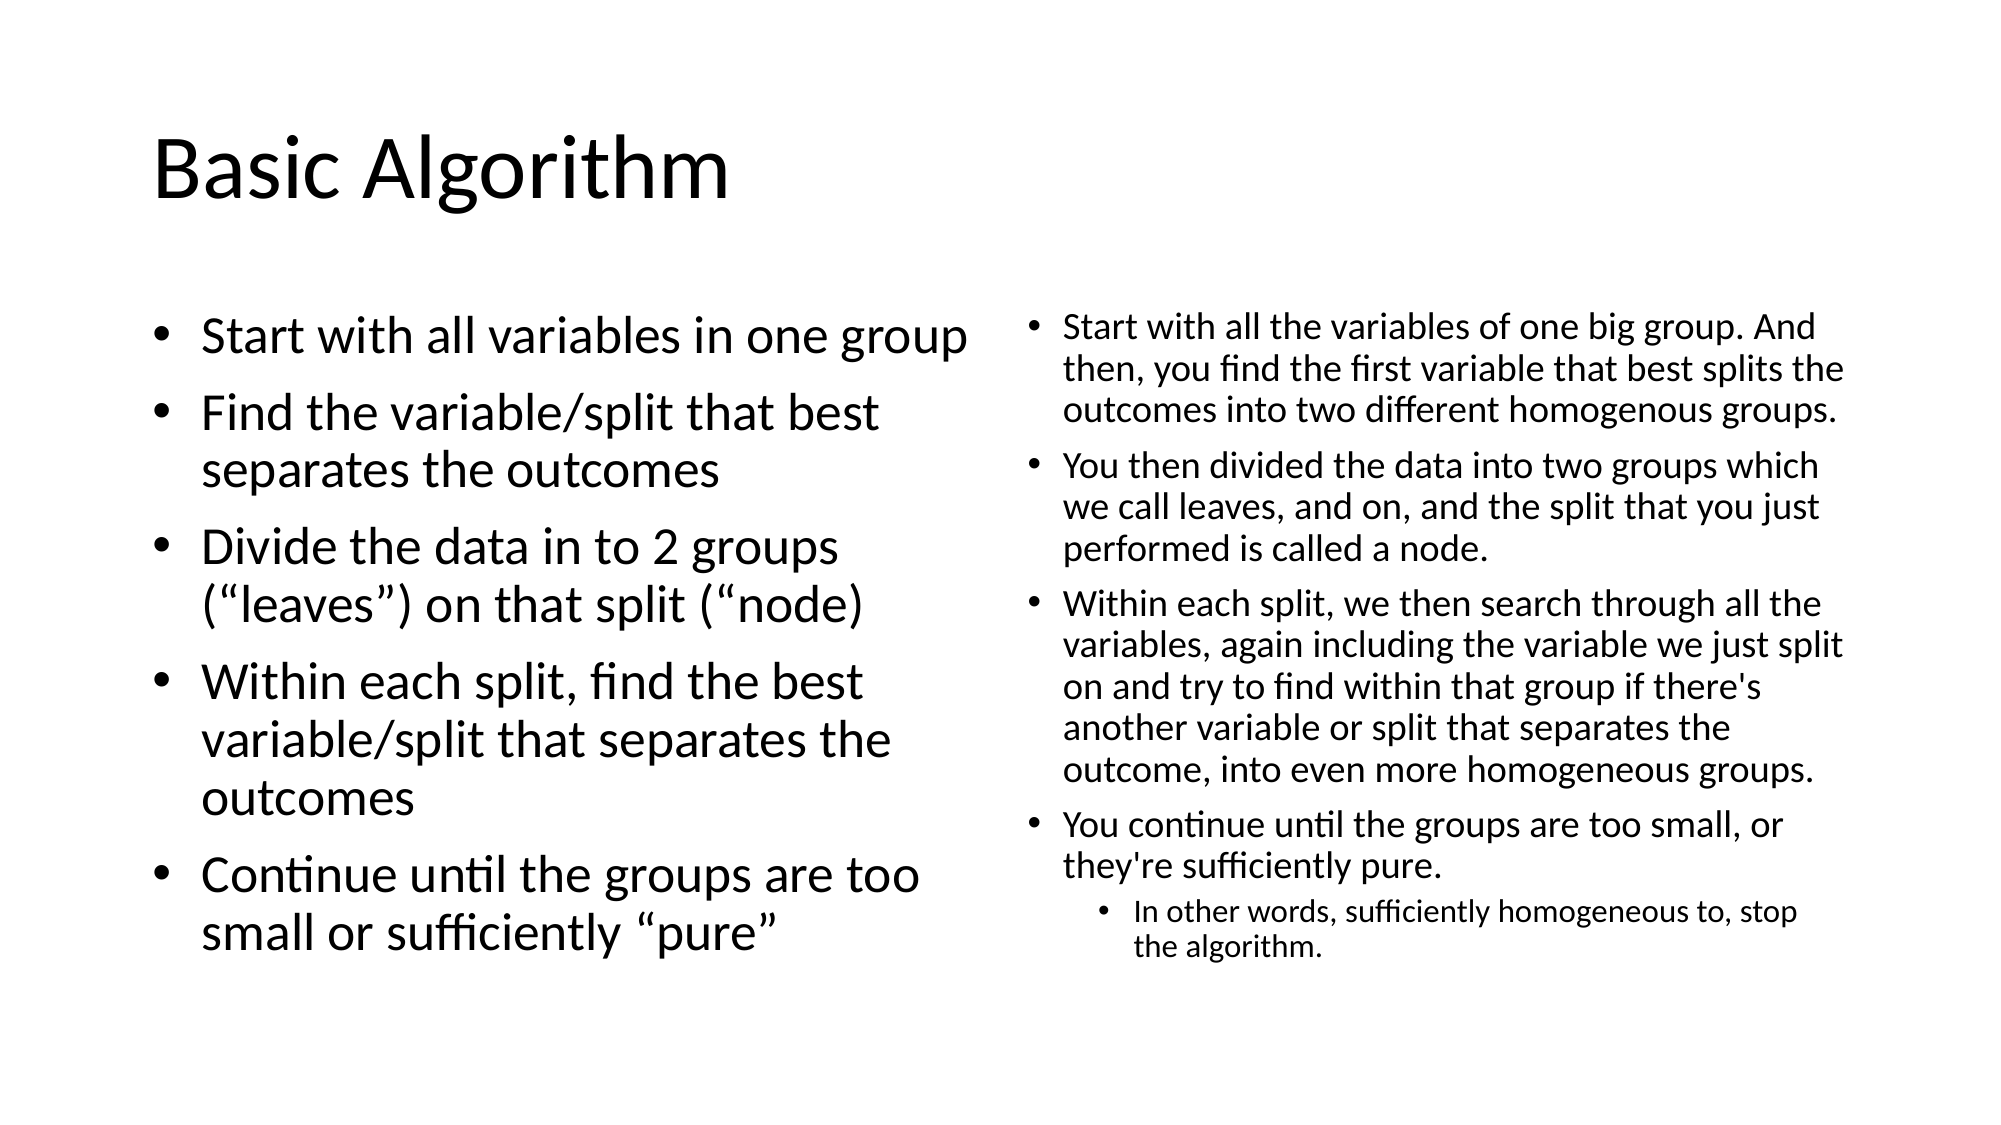

# Basic Algorithm
Start with all variables in one group
Find the variable/split that best separates the outcomes
Divide the data in to 2 groups (“leaves”) on that split (“node)
Within each split, find the best variable/split that separates the outcomes
Continue until the groups are too small or sufficiently “pure”
Start with all the variables of one big group. And then, you find the first variable that best splits the outcomes into two different homogenous groups.
You then divided the data into two groups which we call leaves, and on, and the split that you just performed is called a node.
Within each split, we then search through all the variables, again including the variable we just split on and try to find within that group if there's another variable or split that separates the outcome, into even more homogeneous groups.
You continue until the groups are too small, or they're sufficiently pure.
In other words, sufficiently homogeneous to, stop the algorithm.